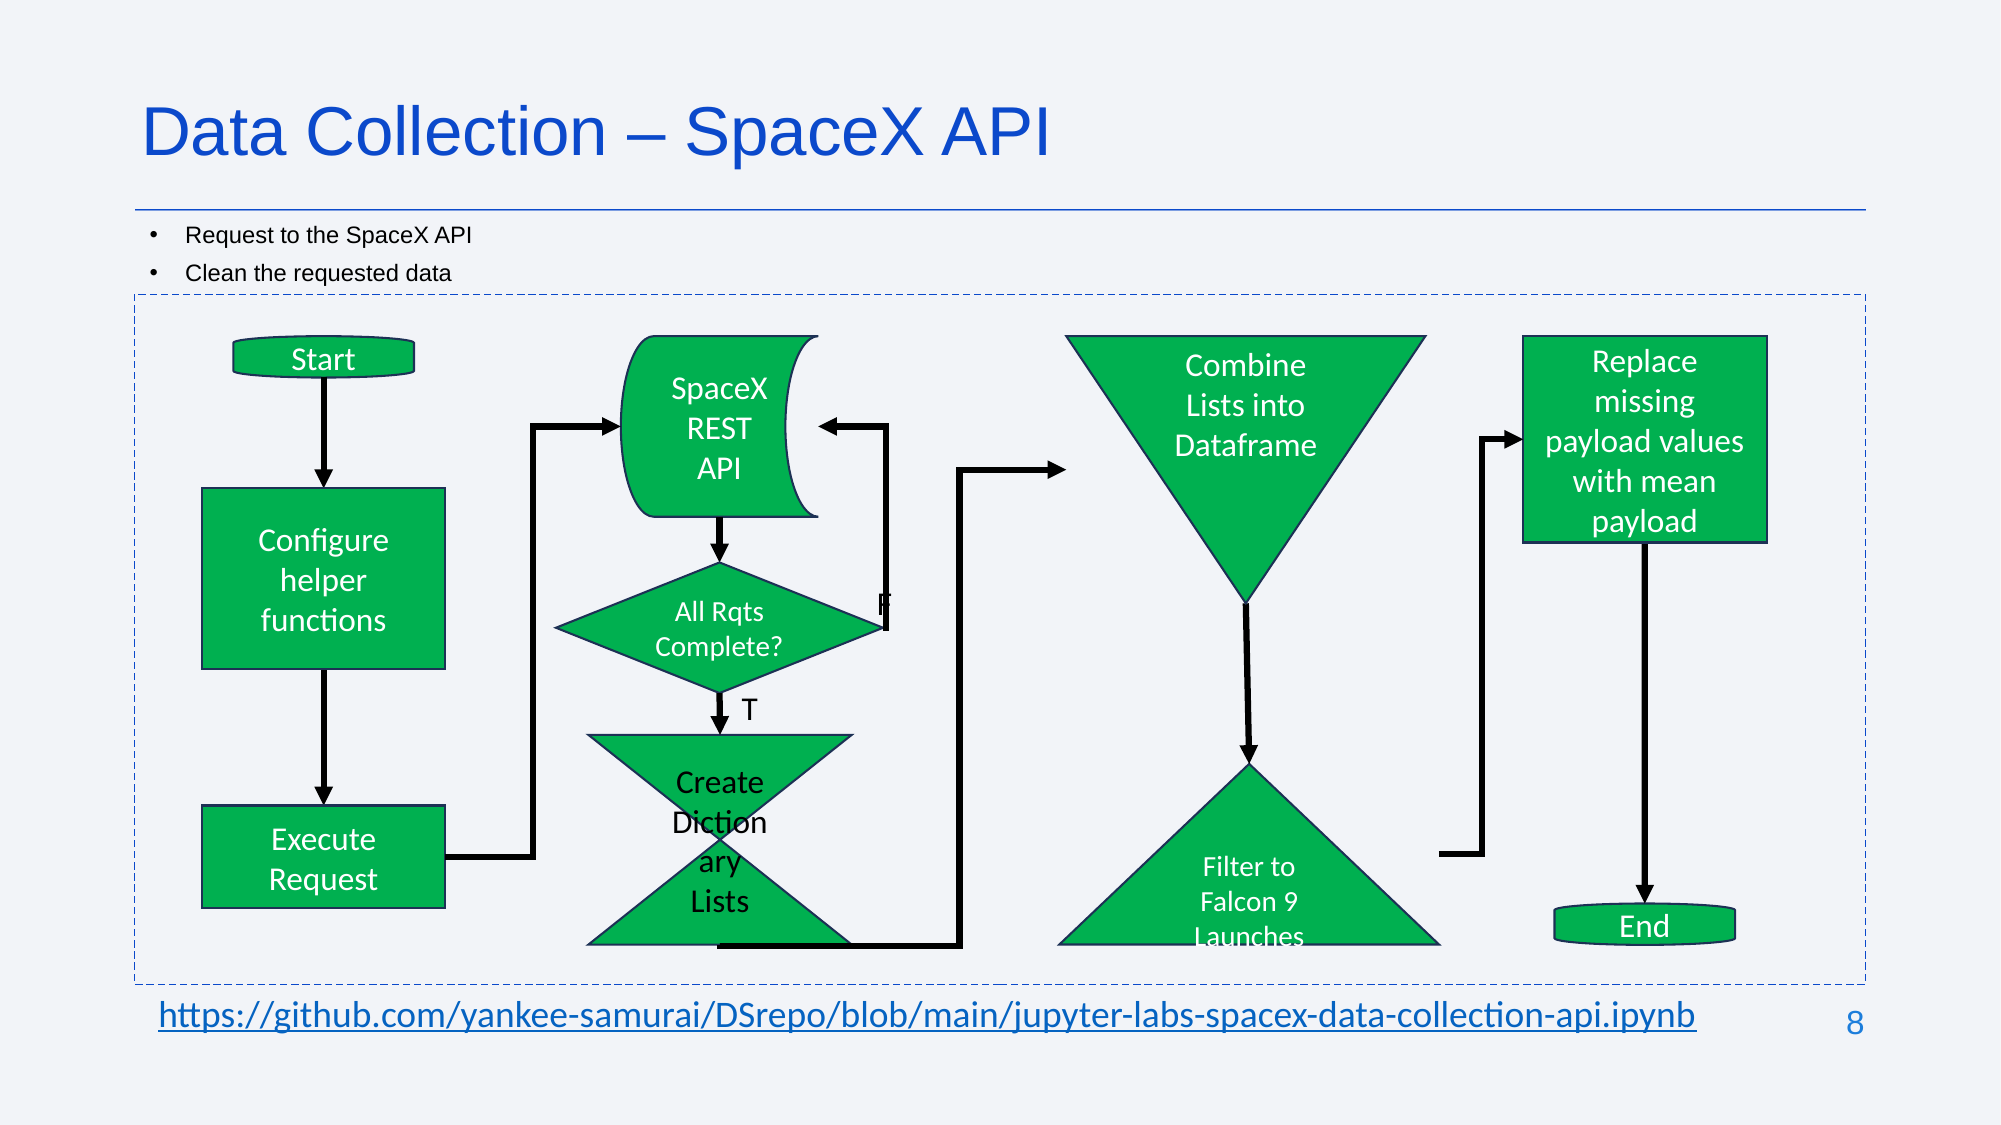

Data Collection – SpaceX API
Request to the SpaceX API
Clean the requested data
Start

Replace missing payload values with mean payload
Combine Lists into Dataframe
SpaceX REST API
Configure helper functions
All Rqts Complete?
F
T
Create
Dictionary Lists
Filter to Falcon 9 Launches
Execute Request
End
https://github.com/yankee-samurai/DSrepo/blob/main/jupyter-labs-spacex-data-collection-api.ipynb
8